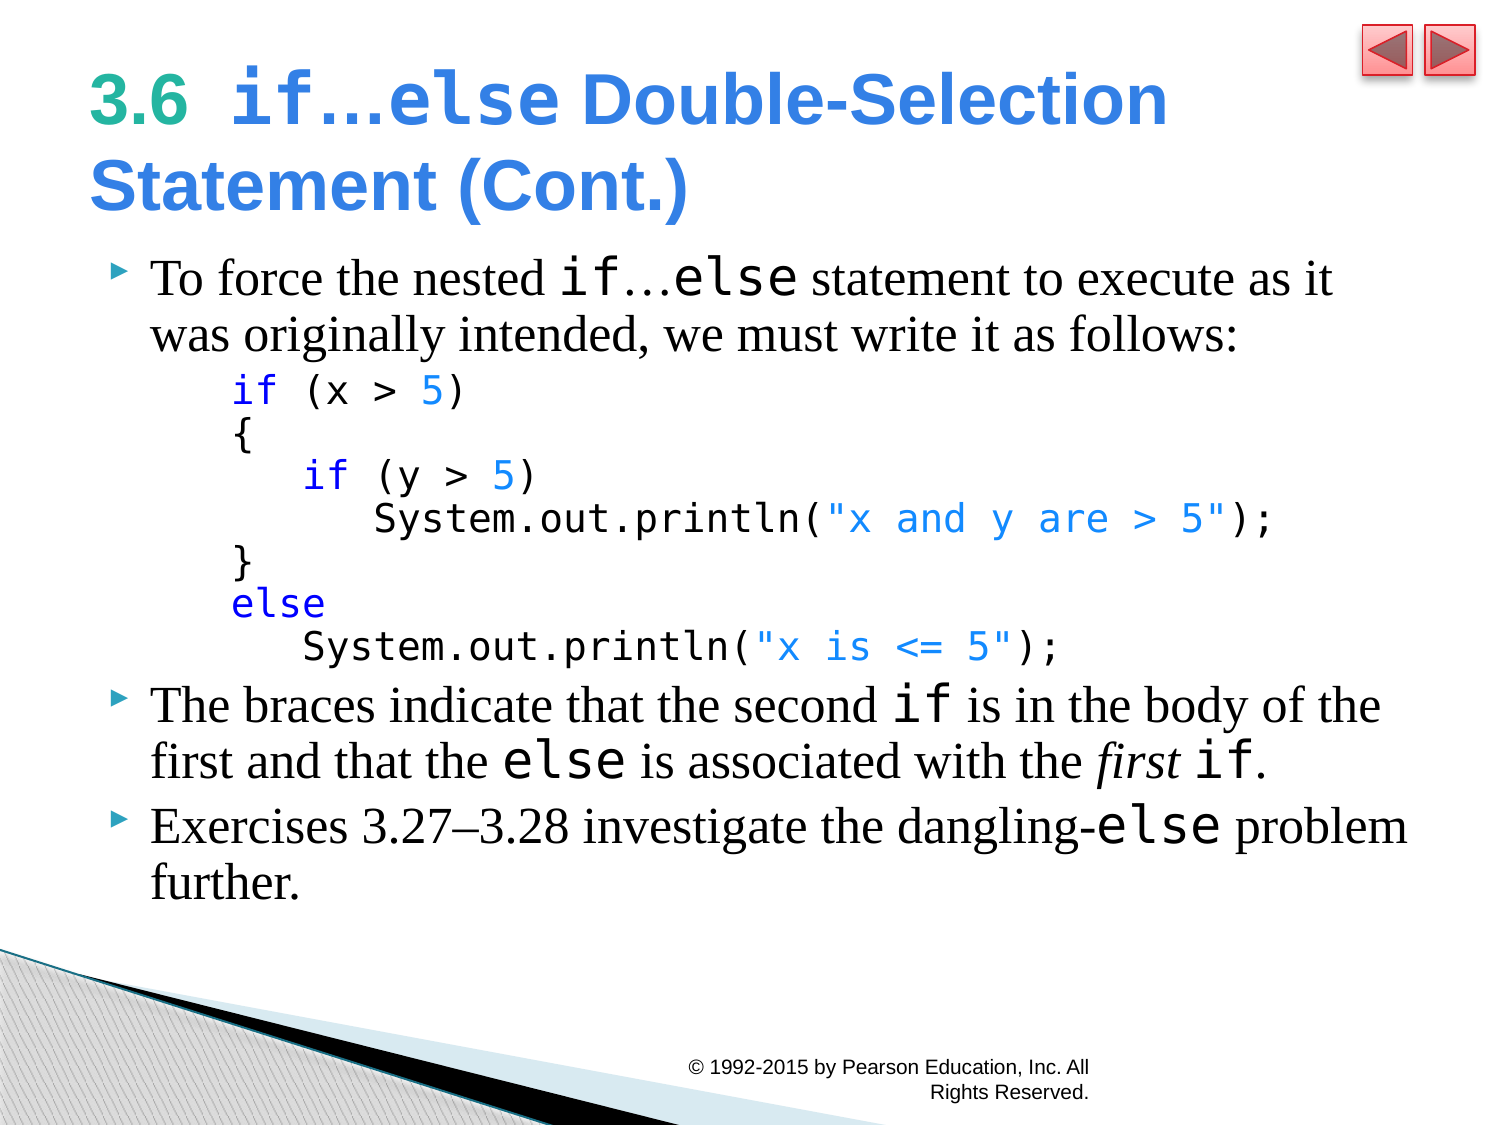

# 3.6  if…else Double-Selection Statement (Cont.)
To force the nested if…else statement to execute as it was originally intended, we must write it as follows:
	if (x > 5)
{
   if (y > 5)
      System.out.println("x and y are > 5");
}
else
   System.out.println("x is <= 5");
The braces indicate that the second if is in the body of the first and that the else is associated with the first if.
Exercises 3.27–3.28 investigate the dangling-else problem further.
© 1992-2015 by Pearson Education, Inc. All Rights Reserved.